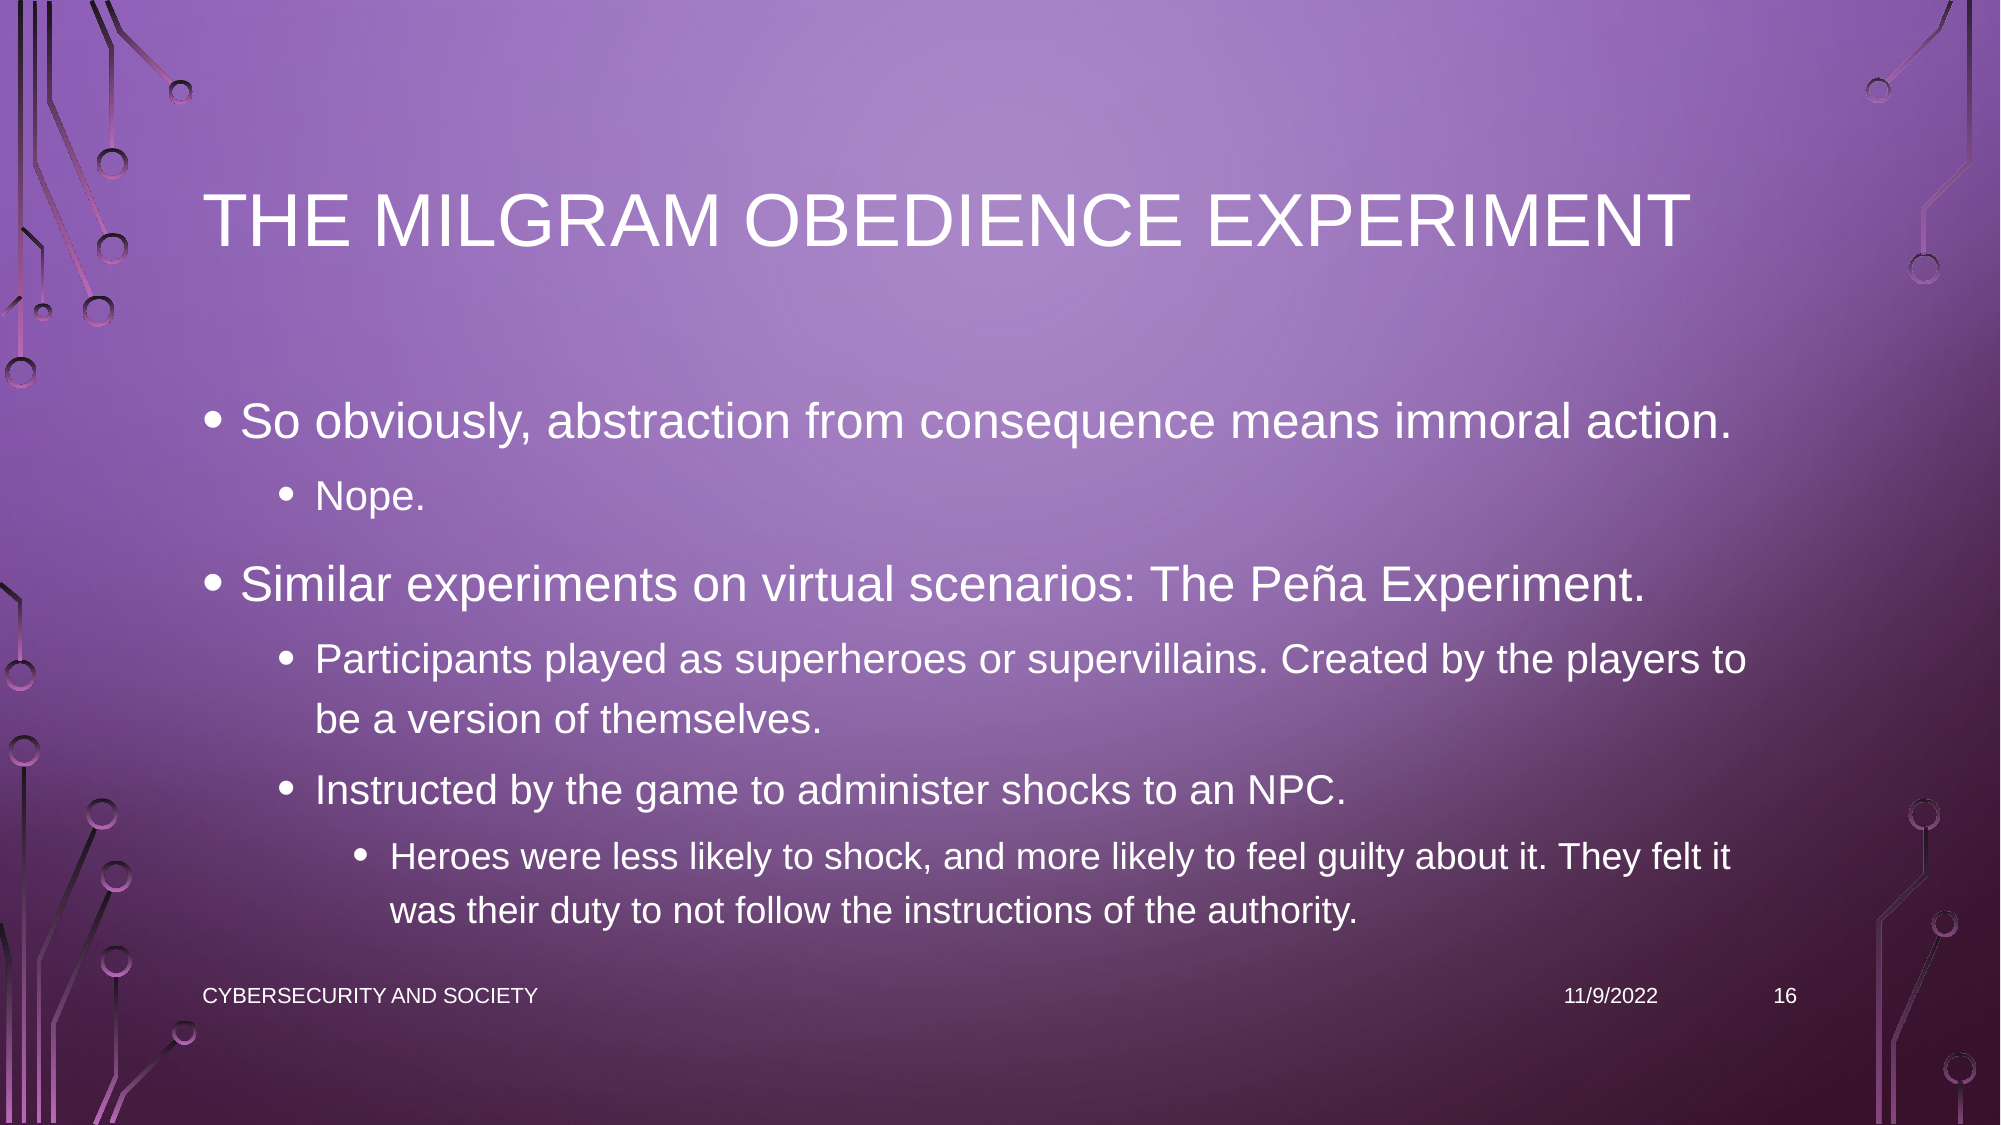

# The Milgram Obedience experiment
So obviously, abstraction from consequence means immoral action.
Nope.
Similar experiments on virtual scenarios: The Peña Experiment.
Participants played as superheroes or supervillains. Created by the players to be a version of themselves.
Instructed by the game to administer shocks to an NPC.
Heroes were less likely to shock, and more likely to feel guilty about it. They felt it was their duty to not follow the instructions of the authority.
16
Cybersecurity and Society
11/9/2022